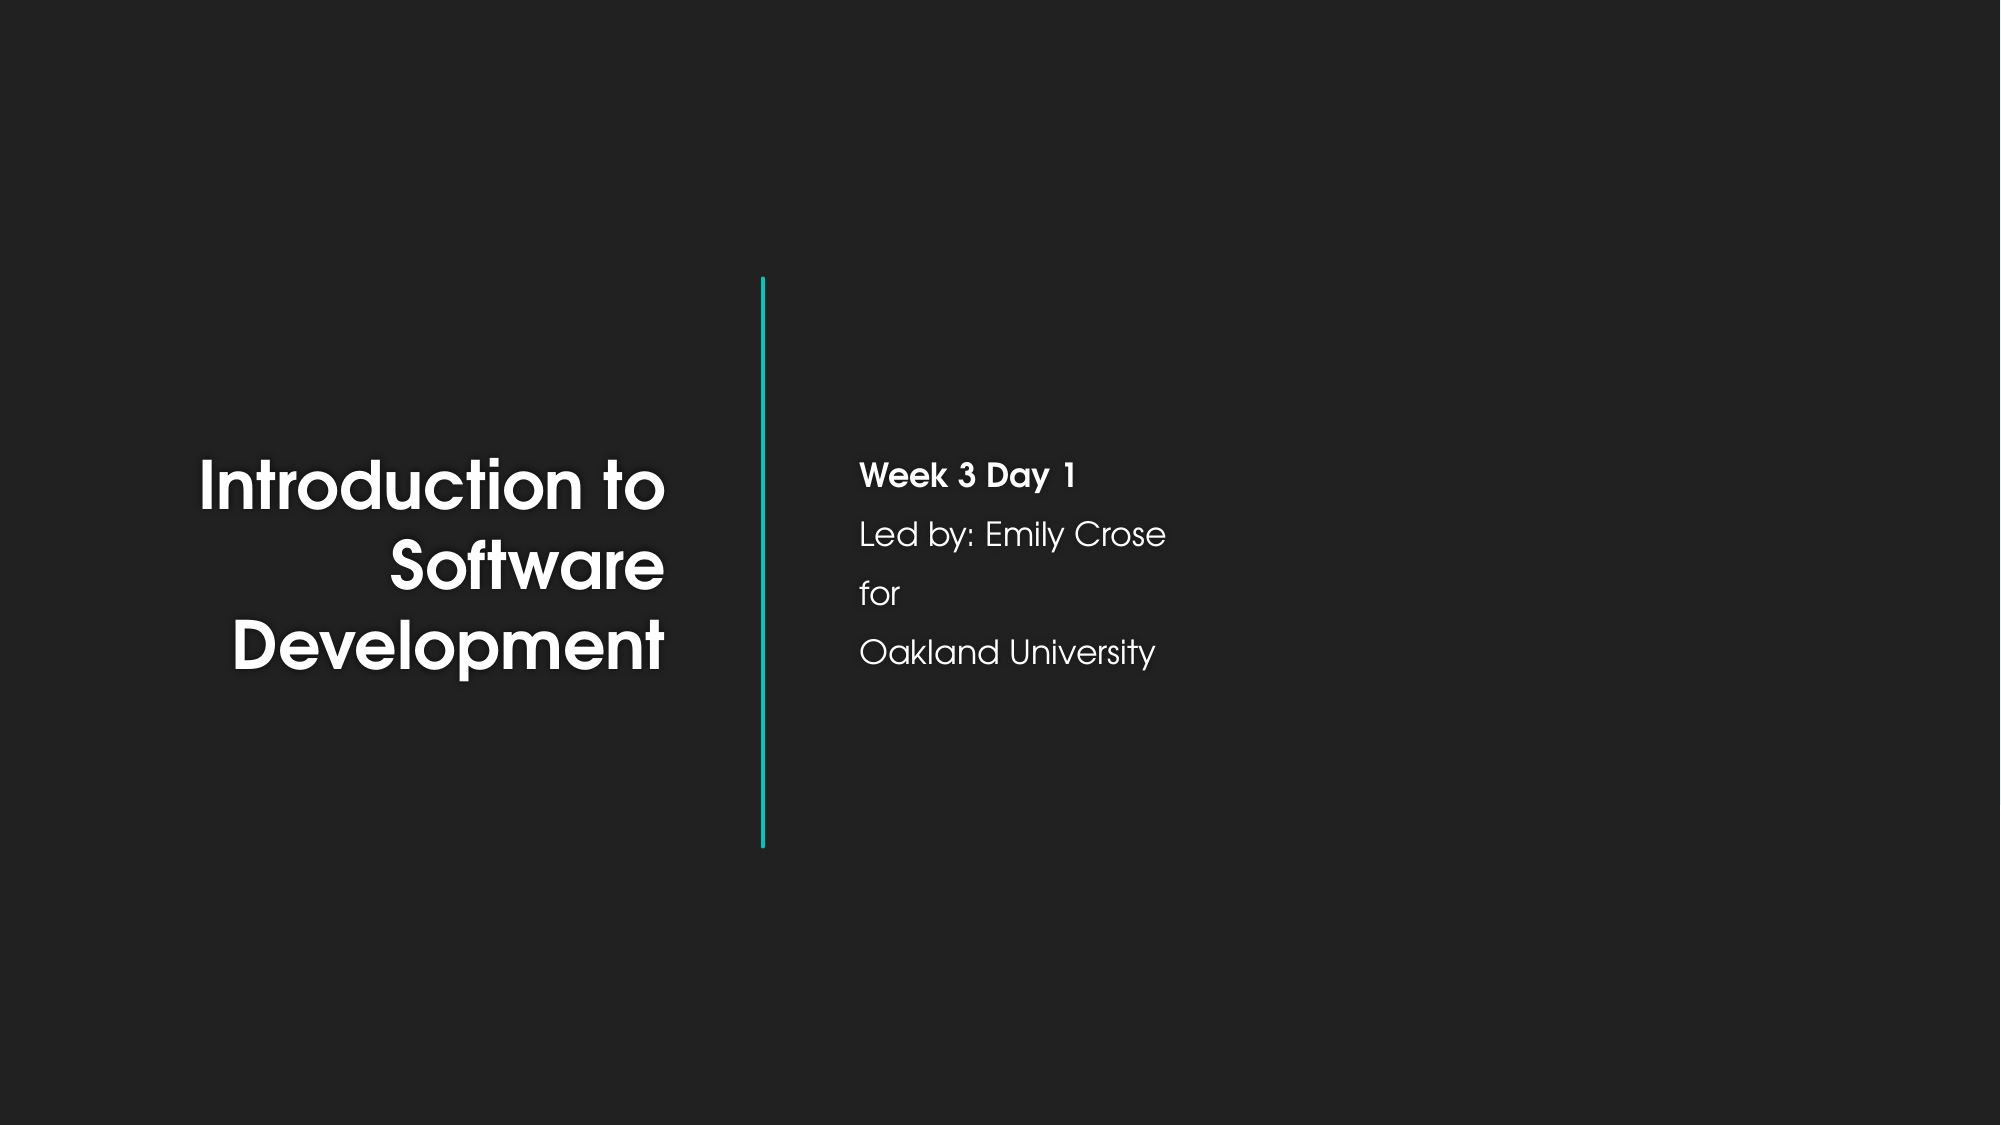

Week 3 Day 1
Led by: Emily Crose
for
Oakland University
# Introduction to Software Development